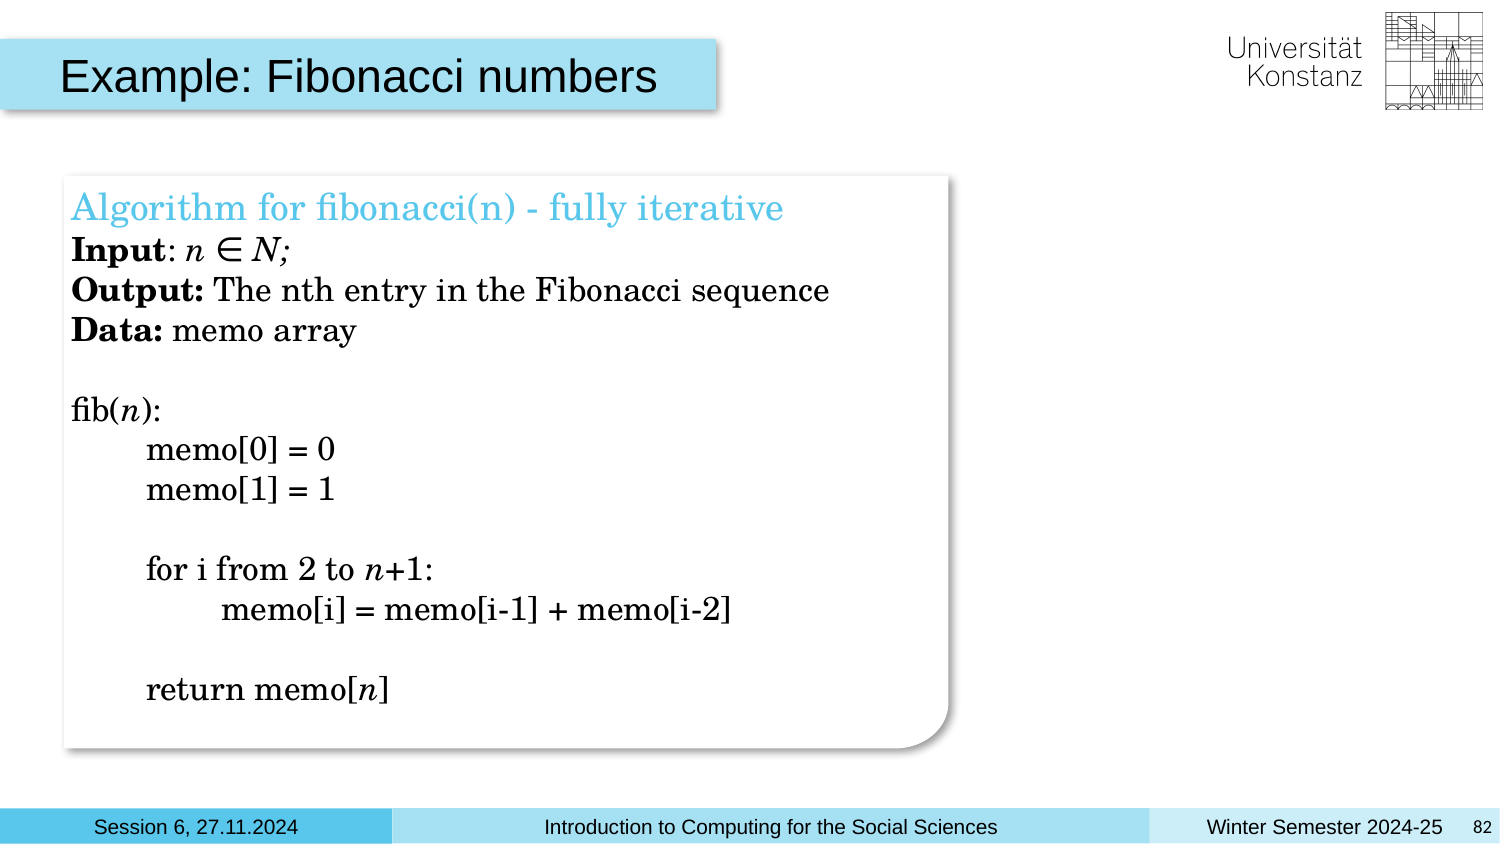

Example: Fibonacci numbers

Algorithm for fibonacci(n) - fully iterative
Input: n ∈ N;
Output: The nth entry in the Fibonacci sequence
Data: memo array

fib(n):
memo[0] = 0
memo[1] = 1

for i from 2 to n+1:
memo[i] = memo[i-1] + memo[i-2]

return memo[n]